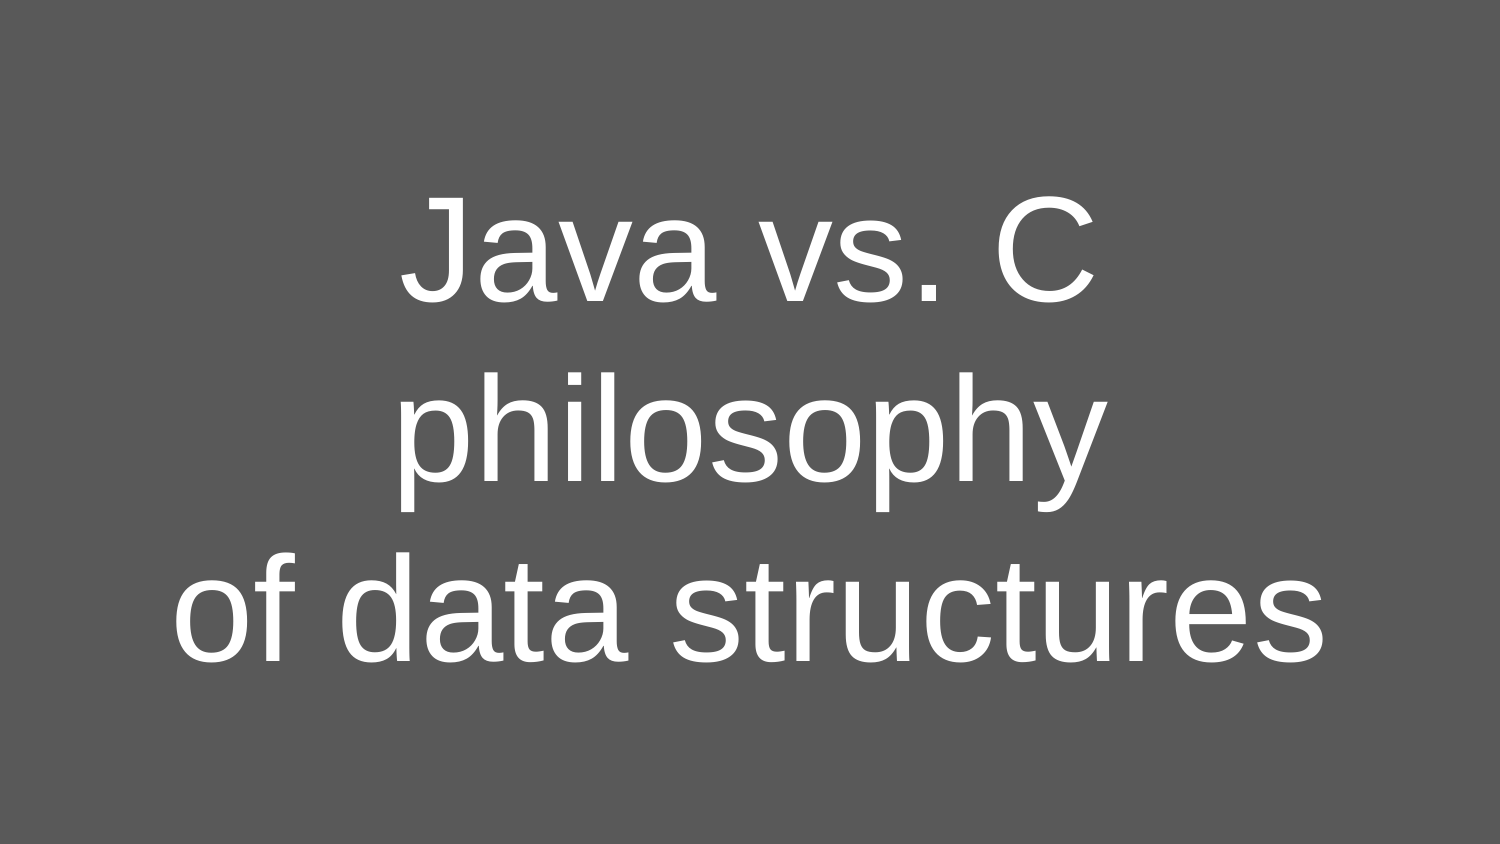

# Java vs. C philosophy of data structures